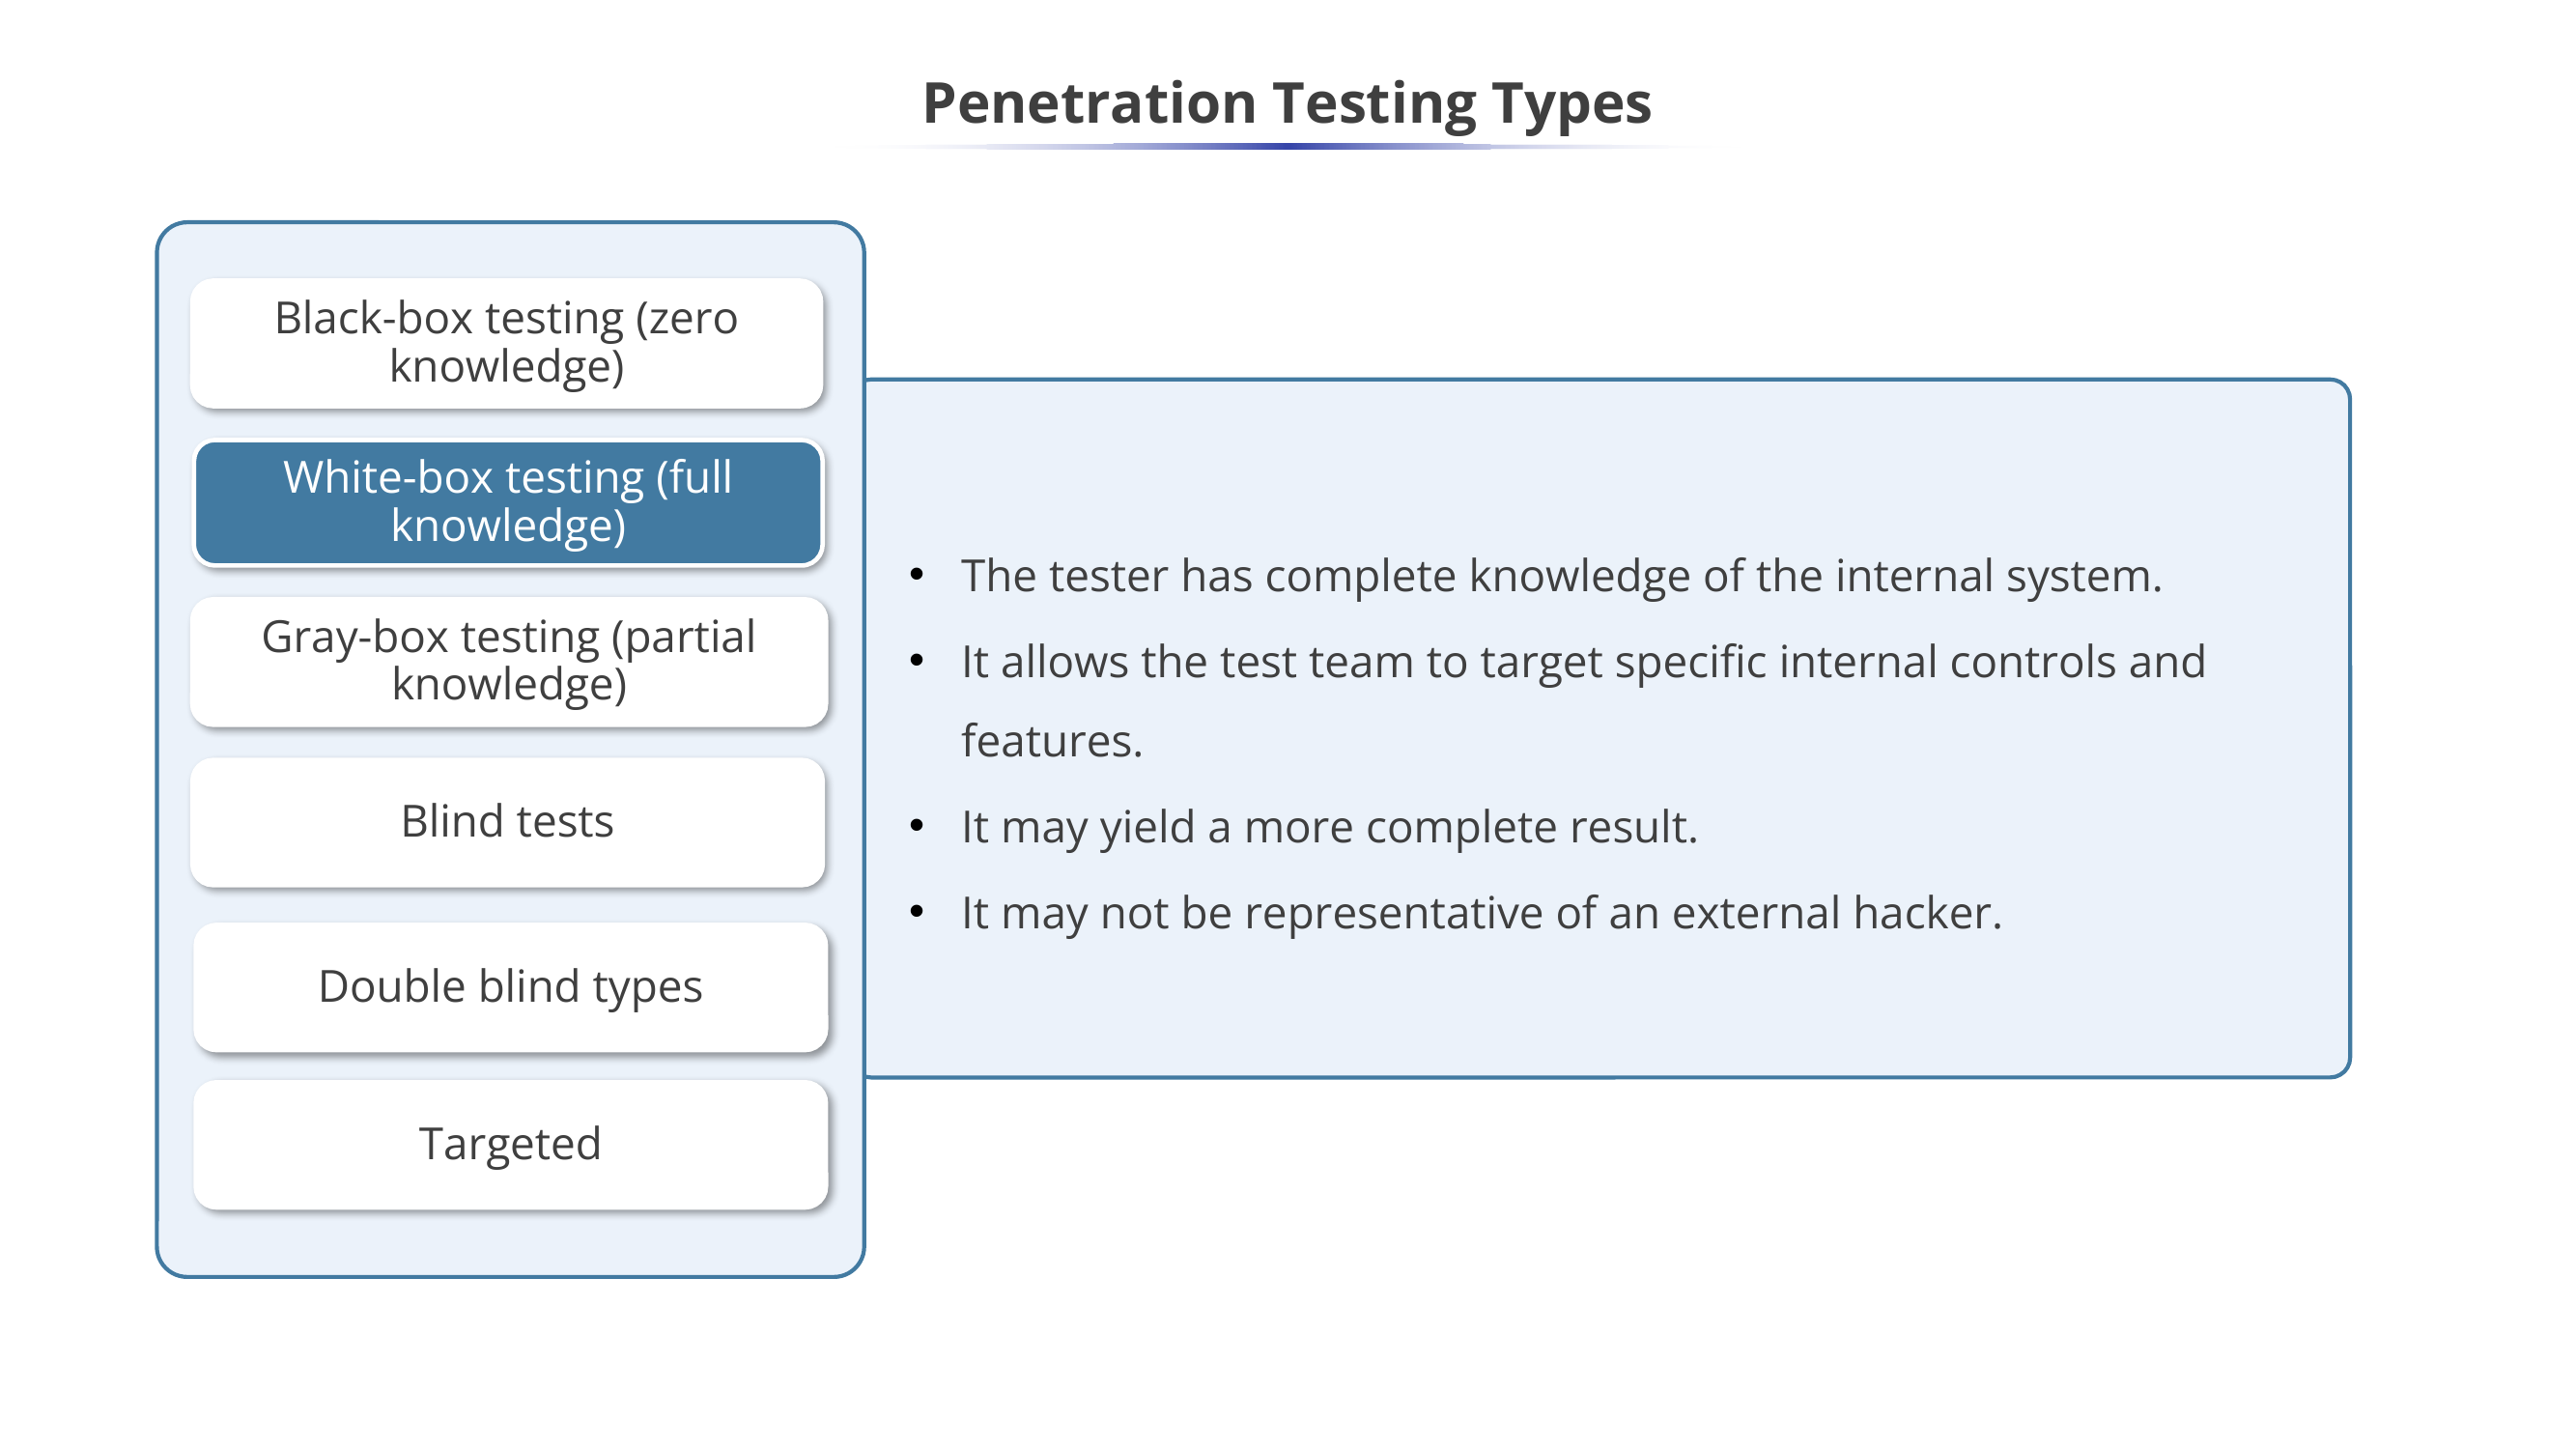

# Penetration Testing Types

Black-box testing (zero knowledge)

The tester has complete knowledge of the internal system.
It allows the test team to target specific internal controls and features.
It may yield a more complete result.
It may not be representative of an external hacker.
White-box testing (full knowledge)
Gray-box testing (partial knowledge)
Blind tests
Double blind types
Targeted